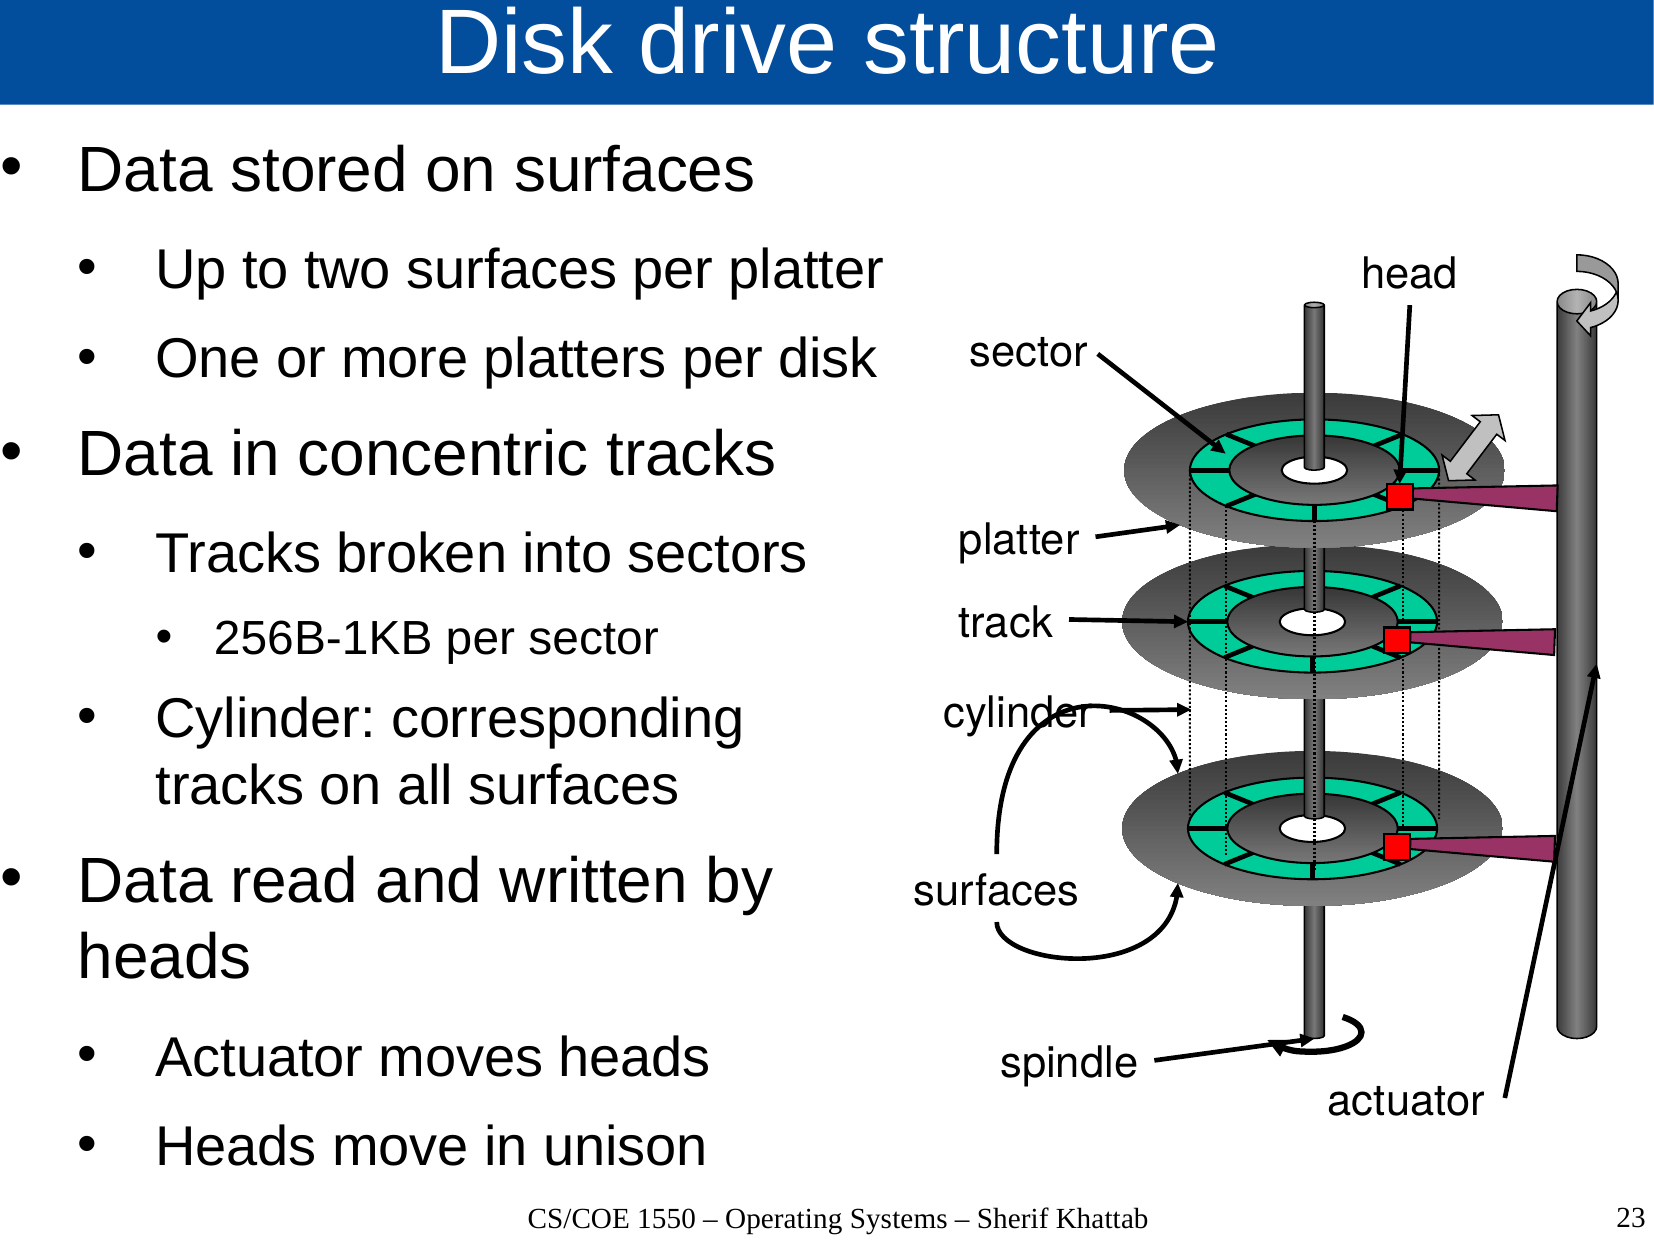

# Disk drive structure
Data stored on surfaces
Up to two surfaces per platter
One or more platters per disk
Data in concentric tracks
Tracks broken into sectors
256B-1KB per sector
Cylinder: corresponding tracks on all surfaces
Data read and written by heads
Actuator moves heads
Heads move in unison
head

sector

platter

track

cylinder

surfaces

spindle
actuator
23
CS/COE 1550 – Operating Systems – Sherif Khattab